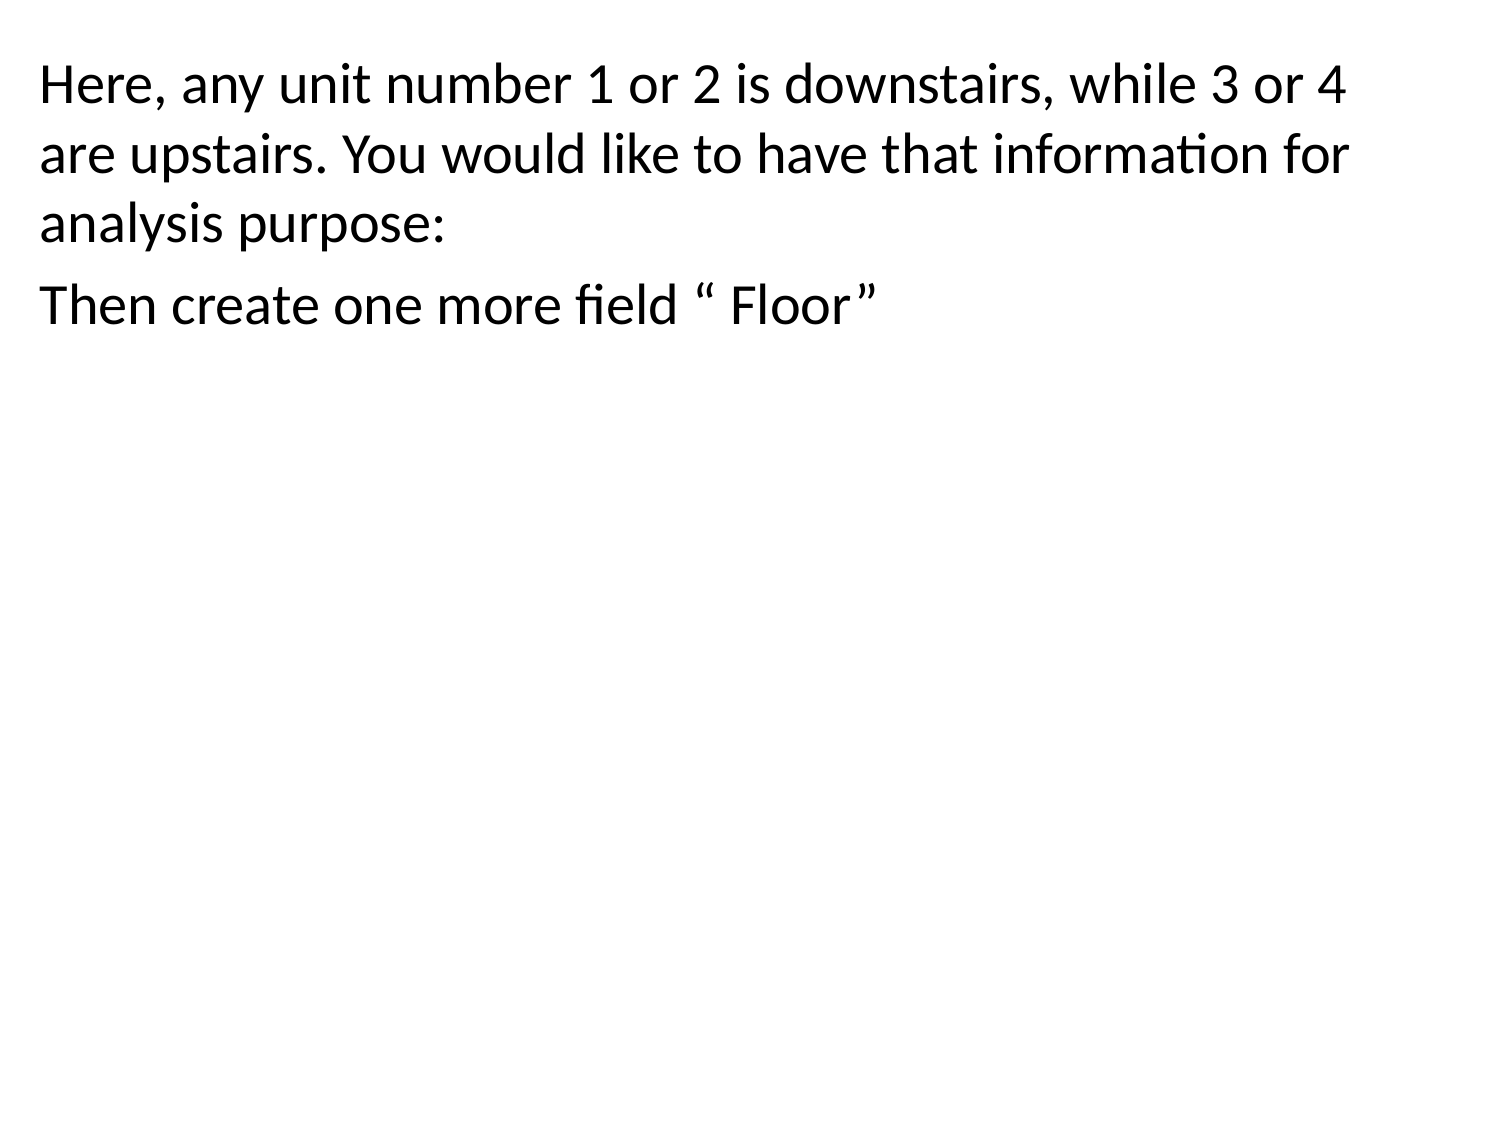

Here, any unit number 1 or 2 is downstairs, while 3 or 4 are upstairs. You would like to have that information for analysis purpose:
Then create one more field “ Floor”